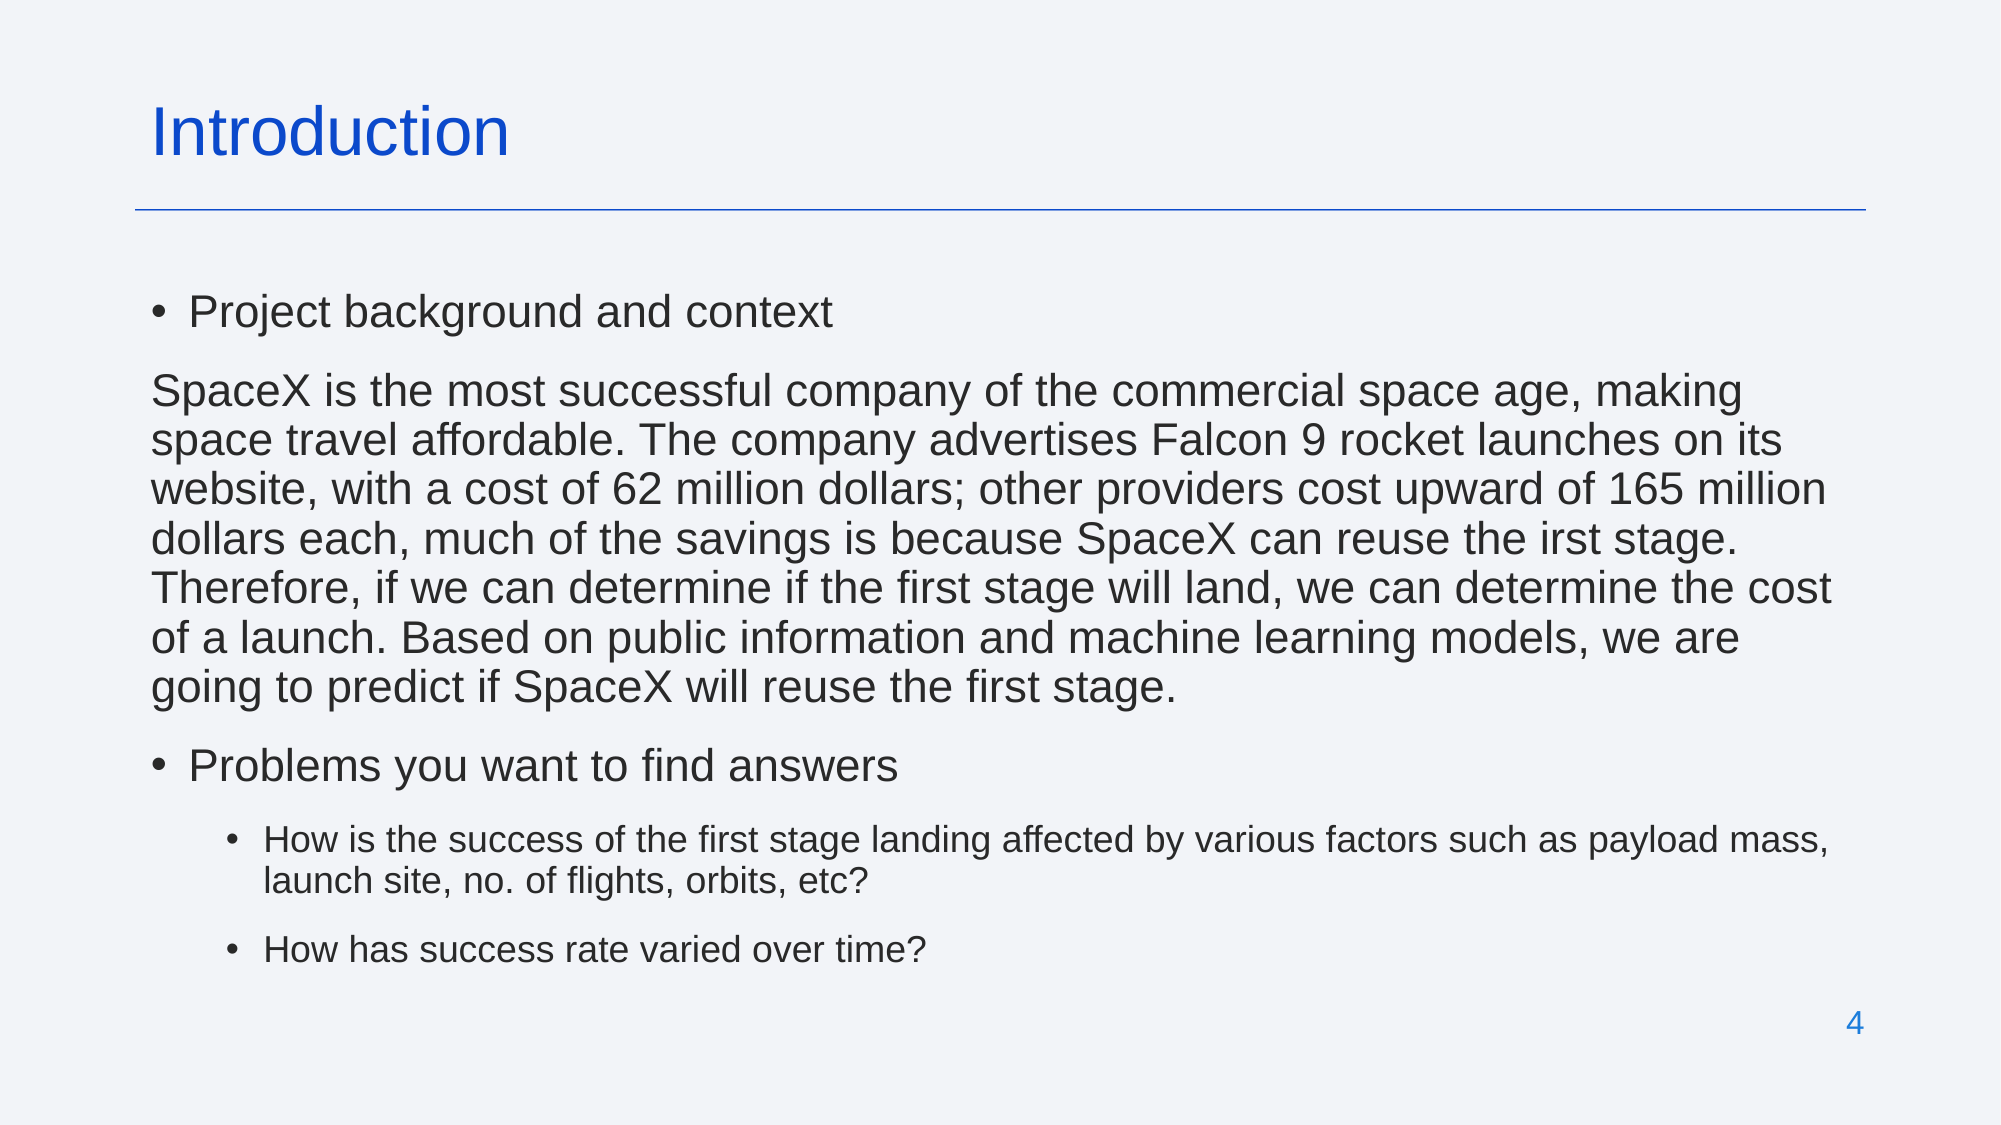

Introduction
Project background and context
SpaceX is the most successful company of the commercial space age, making space travel affordable. The company advertises Falcon 9 rocket launches on its website, with a cost of 62 million dollars; other providers cost upward of 165 million dollars each, much of the savings is because SpaceX can reuse the irst stage. Therefore, if we can determine if the first stage will land, we can determine the cost of a launch. Based on public information and machine learning models, we are going to predict if SpaceX will reuse the first stage.
Problems you want to find answers
How is the success of the first stage landing affected by various factors such as payload mass, launch site, no. of flights, orbits, etc?
How has success rate varied over time?

4